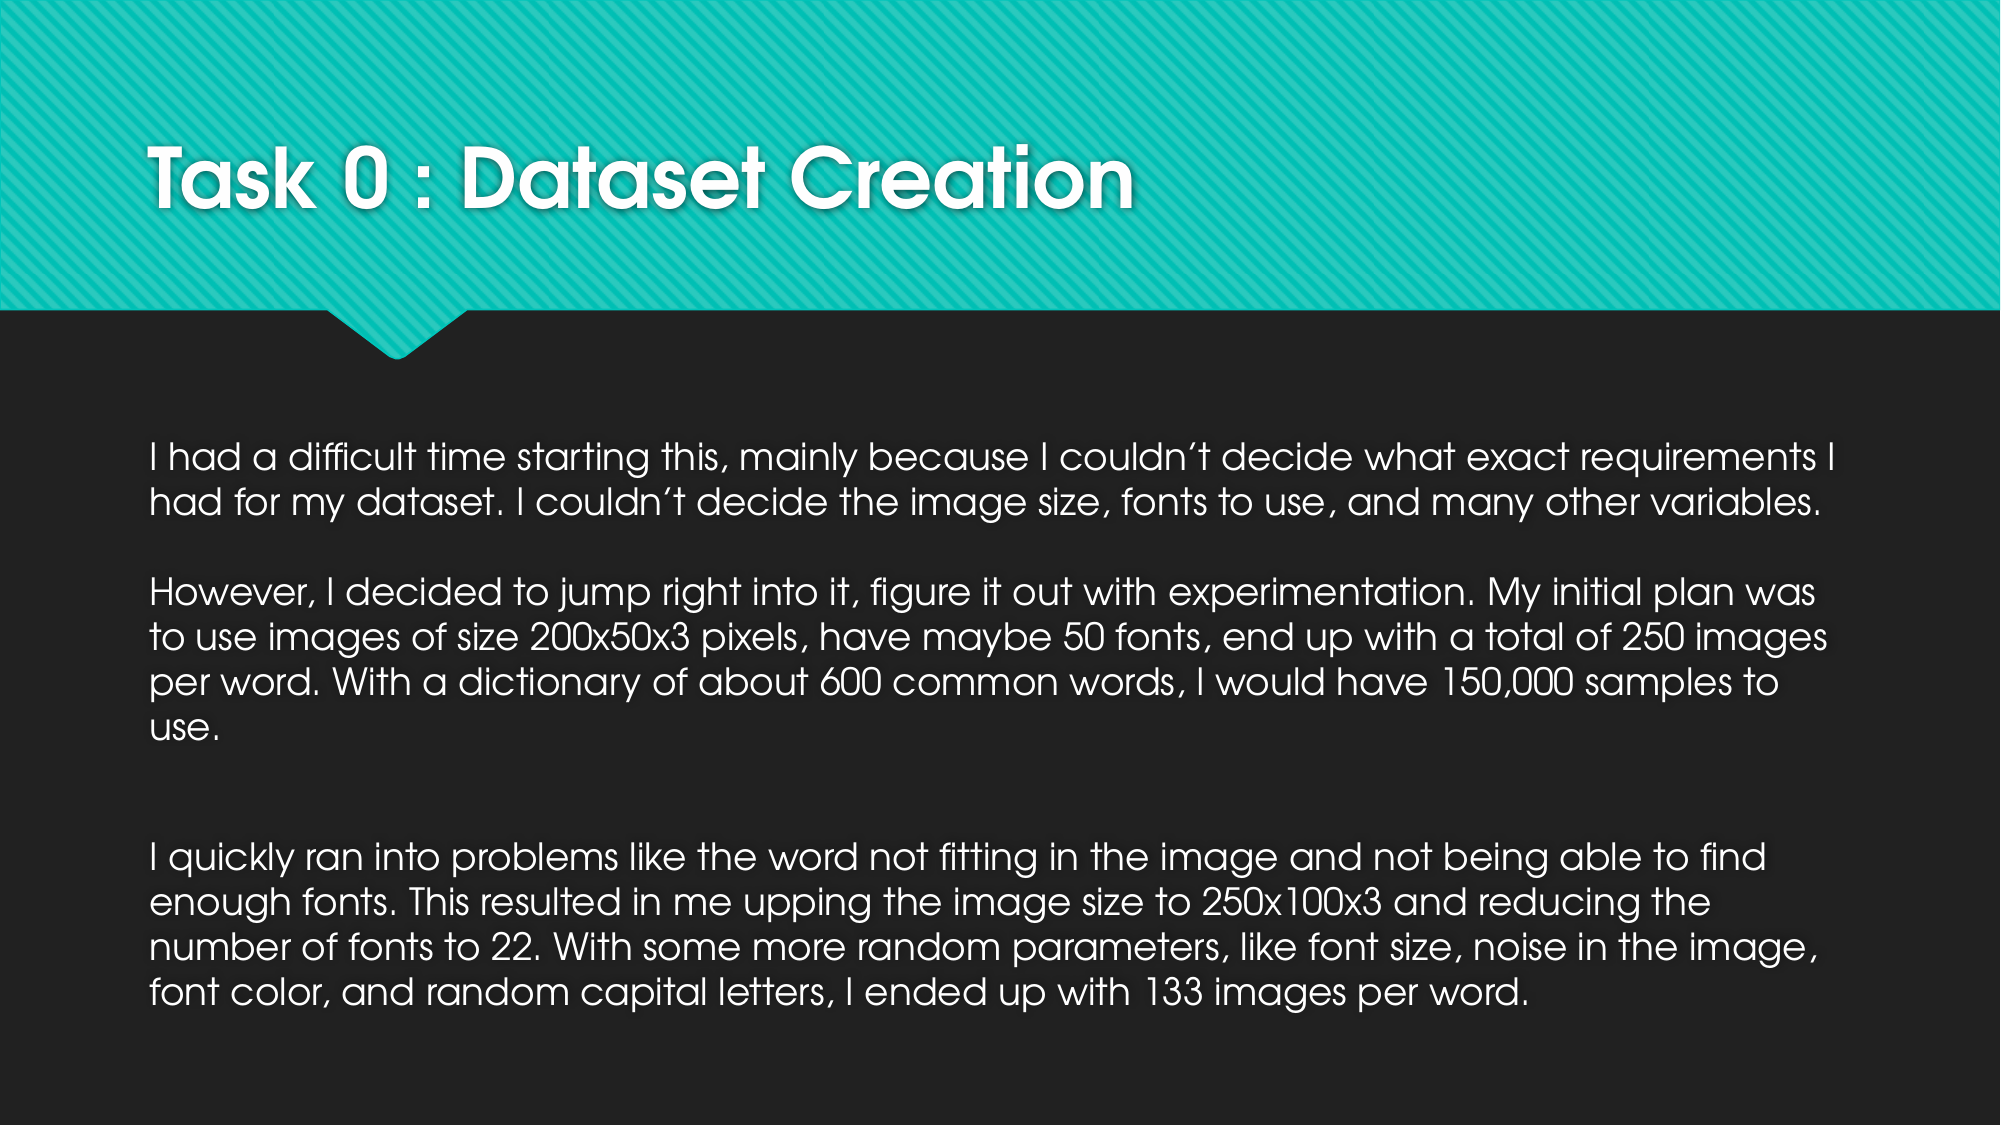

# Task 0 : Dataset Creation
I had a difficult time starting this, mainly because I couldn’t decide what exact requirements I had for my dataset. I couldn’t decide the image size, fonts to use, and many other variables.
However, I decided to jump right into it, figure it out with experimentation. My initial plan was to use images of size 200x50x3 pixels, have maybe 50 fonts, end up with a total of 250 images per word. With a dictionary of about 600 common words, I would have 150,000 samples to use.

I quickly ran into problems like the word not fitting in the image and not being able to find enough fonts. This resulted in me upping the image size to 250x100x3 and reducing the number of fonts to 22. With some more random parameters, like font size, noise in the image, font color, and random capital letters, I ended up with 133 images per word.